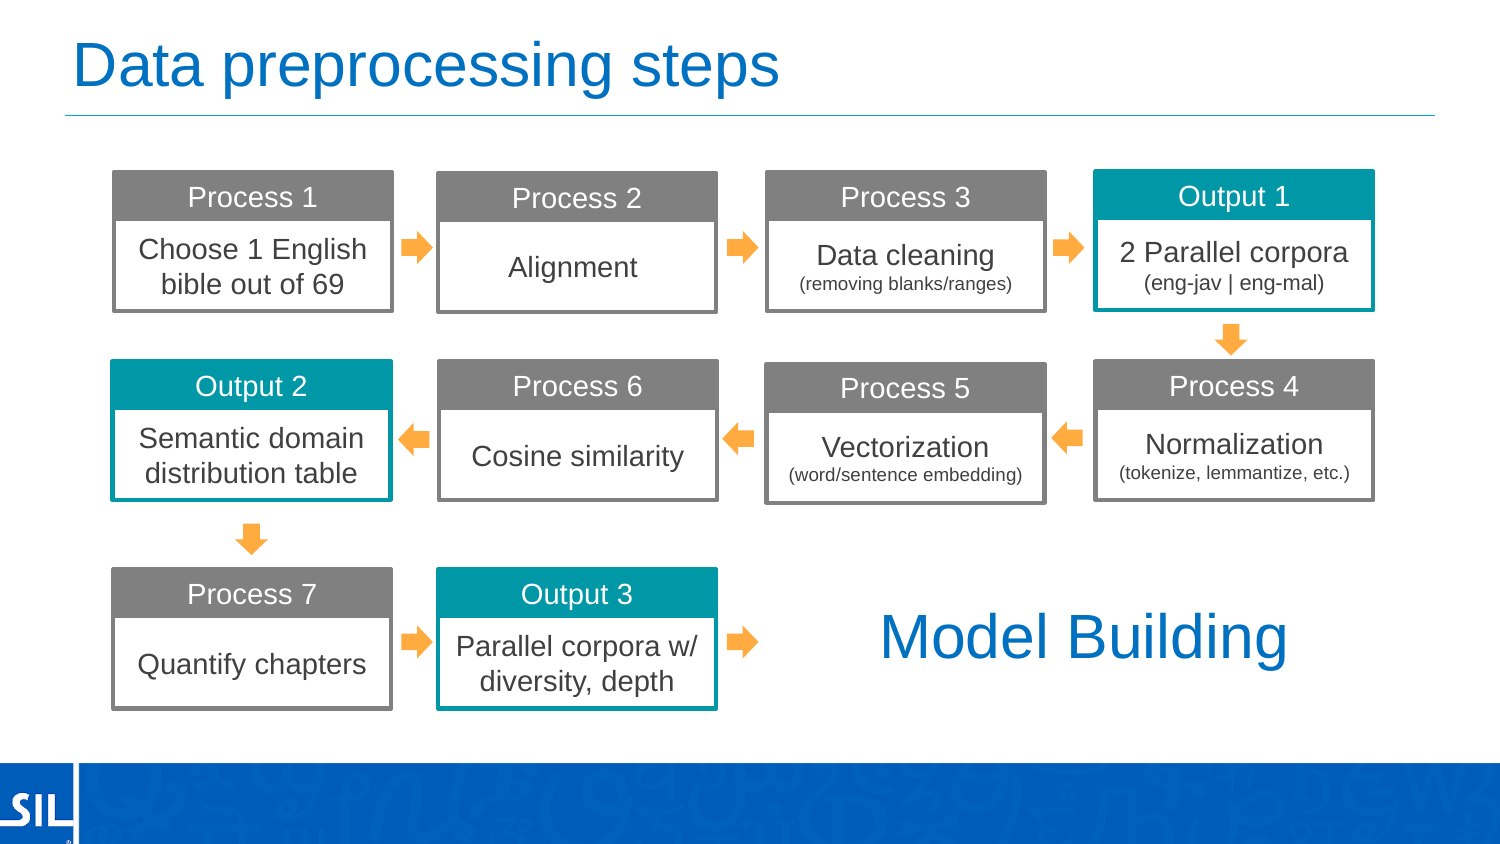

# Data preprocessing steps
Output 1
2 Parallel corpora
(eng-jav | eng-mal)
Process 3
Data cleaning
(removing blanks/ranges)
Process 1
Choose 1 English bible out of 69
Process 2
Alignment

Output 2
Semantic domain
distribution table
Process 6
Cosine similarity
Process 4
Normalization
(tokenize, lemmantize, etc.)
Process 5
Vectorization
(word/sentence embedding)

Process 7
Quantify chapters
Output 3
Parallel corpora w/
diversity, depth
Model Building